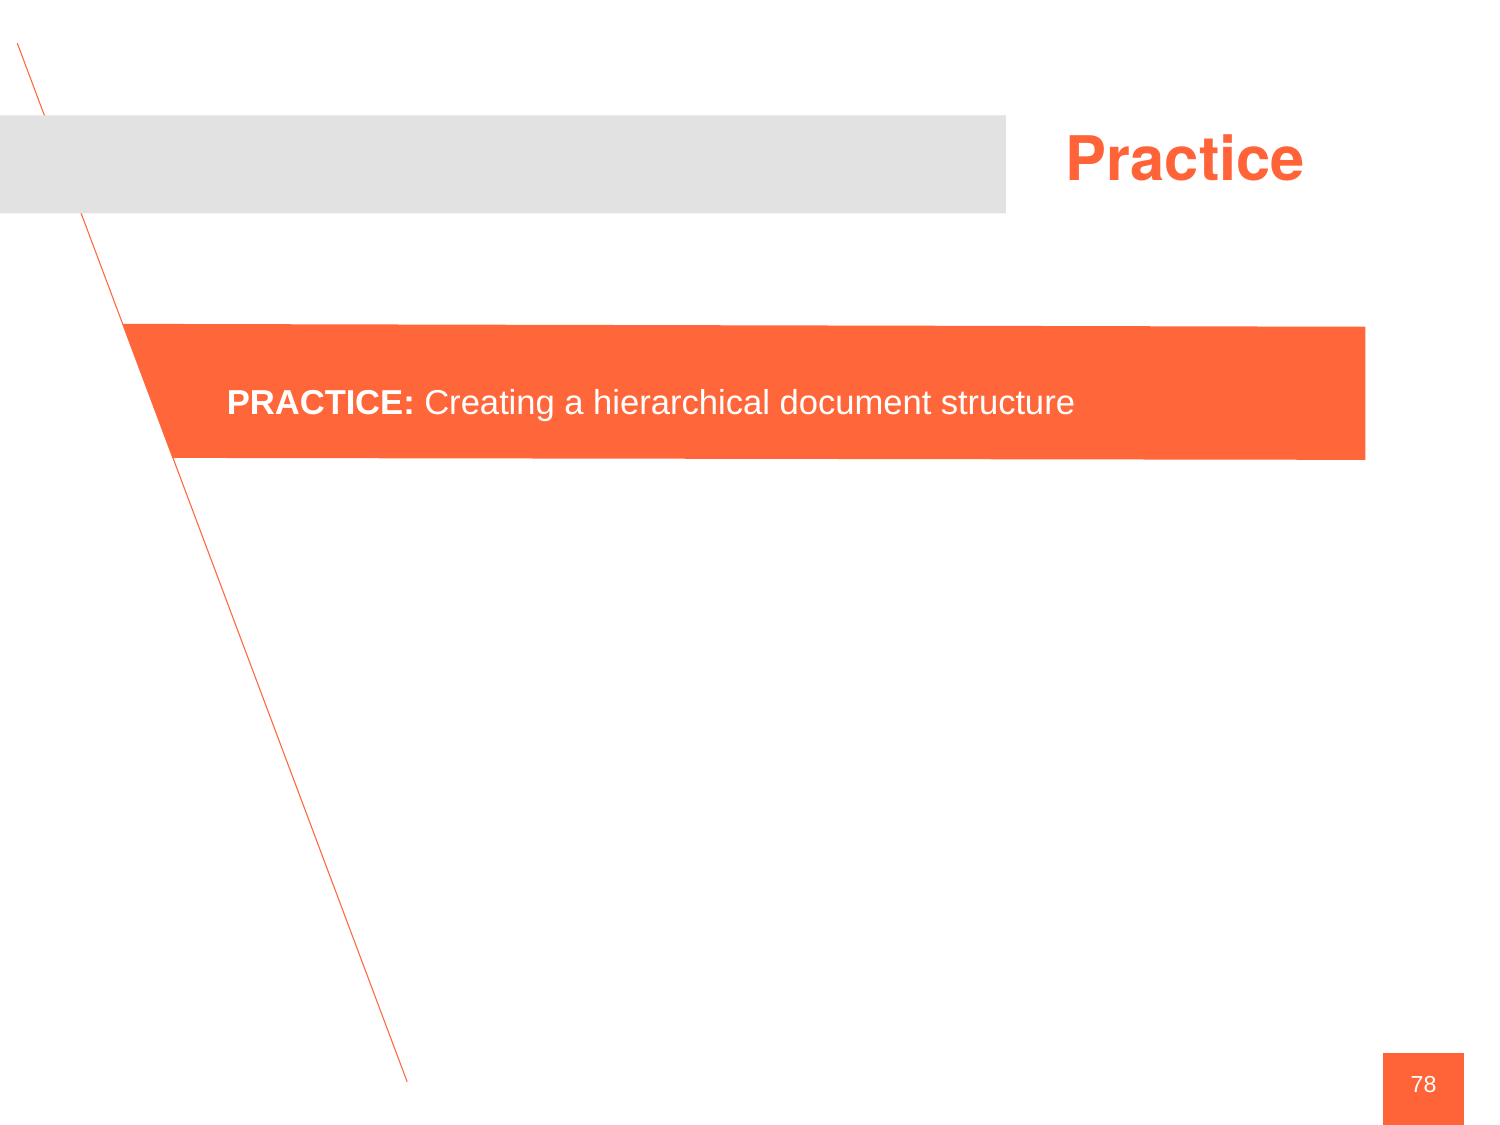

Practice

PRACTICE: Creating a hierarchical document structure